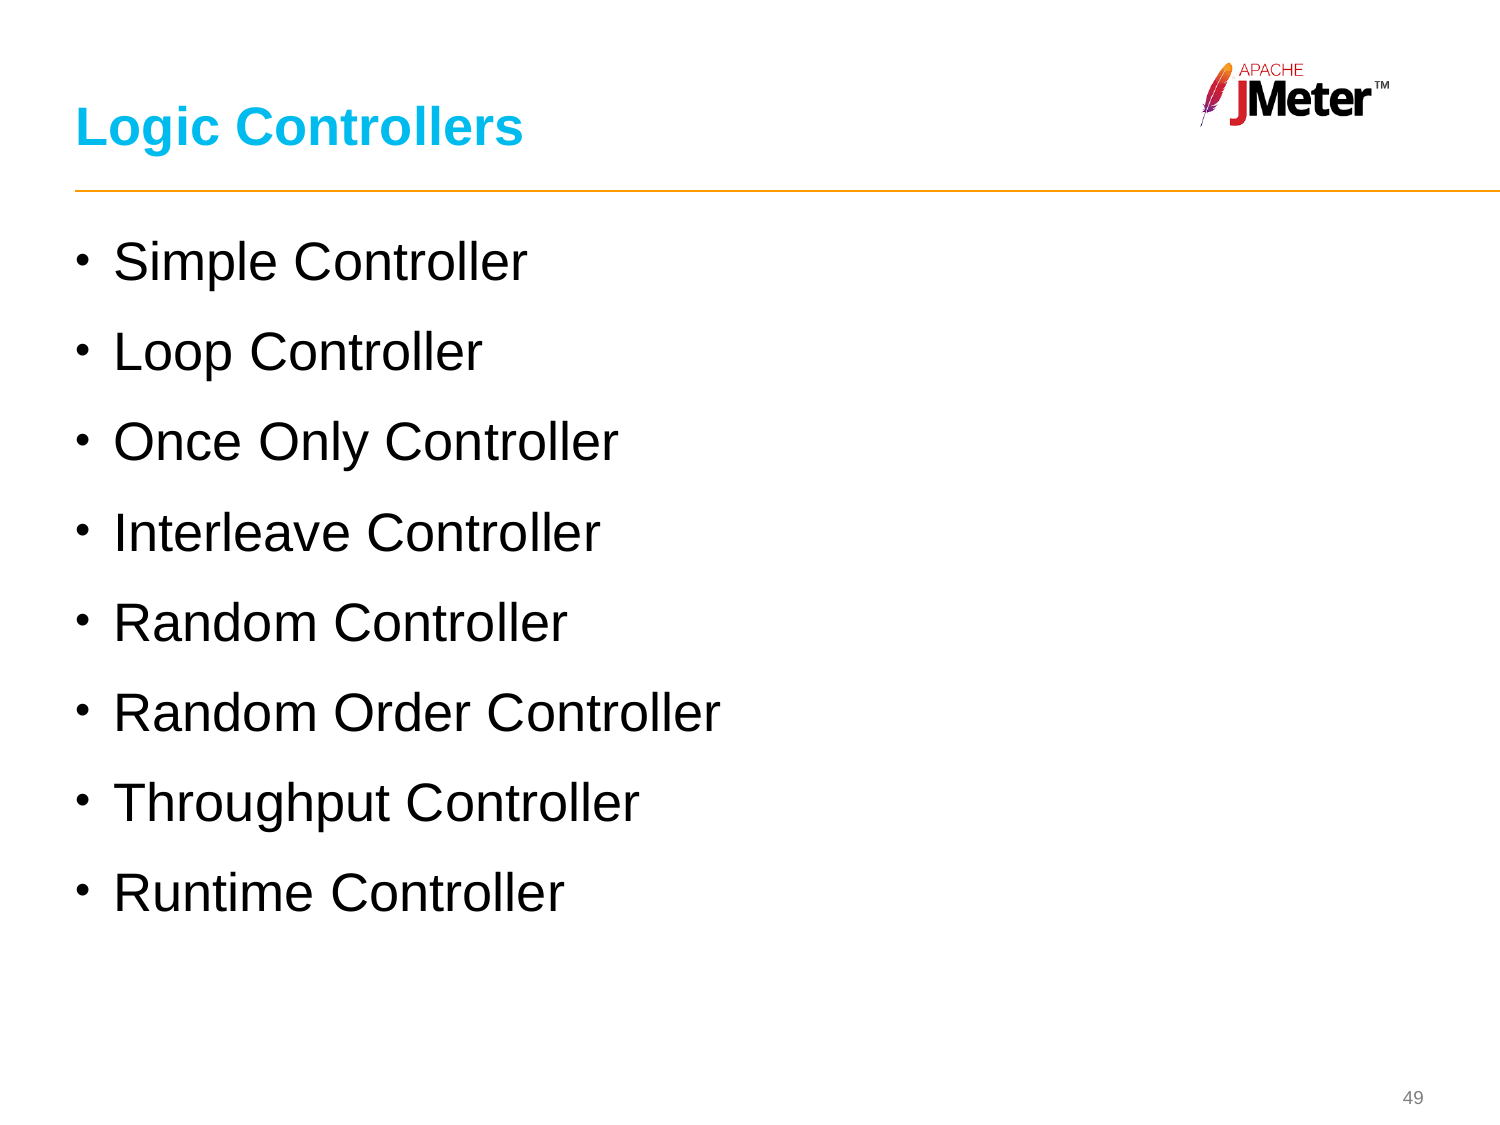

# Logic Controllers
Simple Controller
Loop Controller
Once Only Controller
Interleave Controller
Random Controller
Random Order Controller
Throughput Controller
Runtime Controller